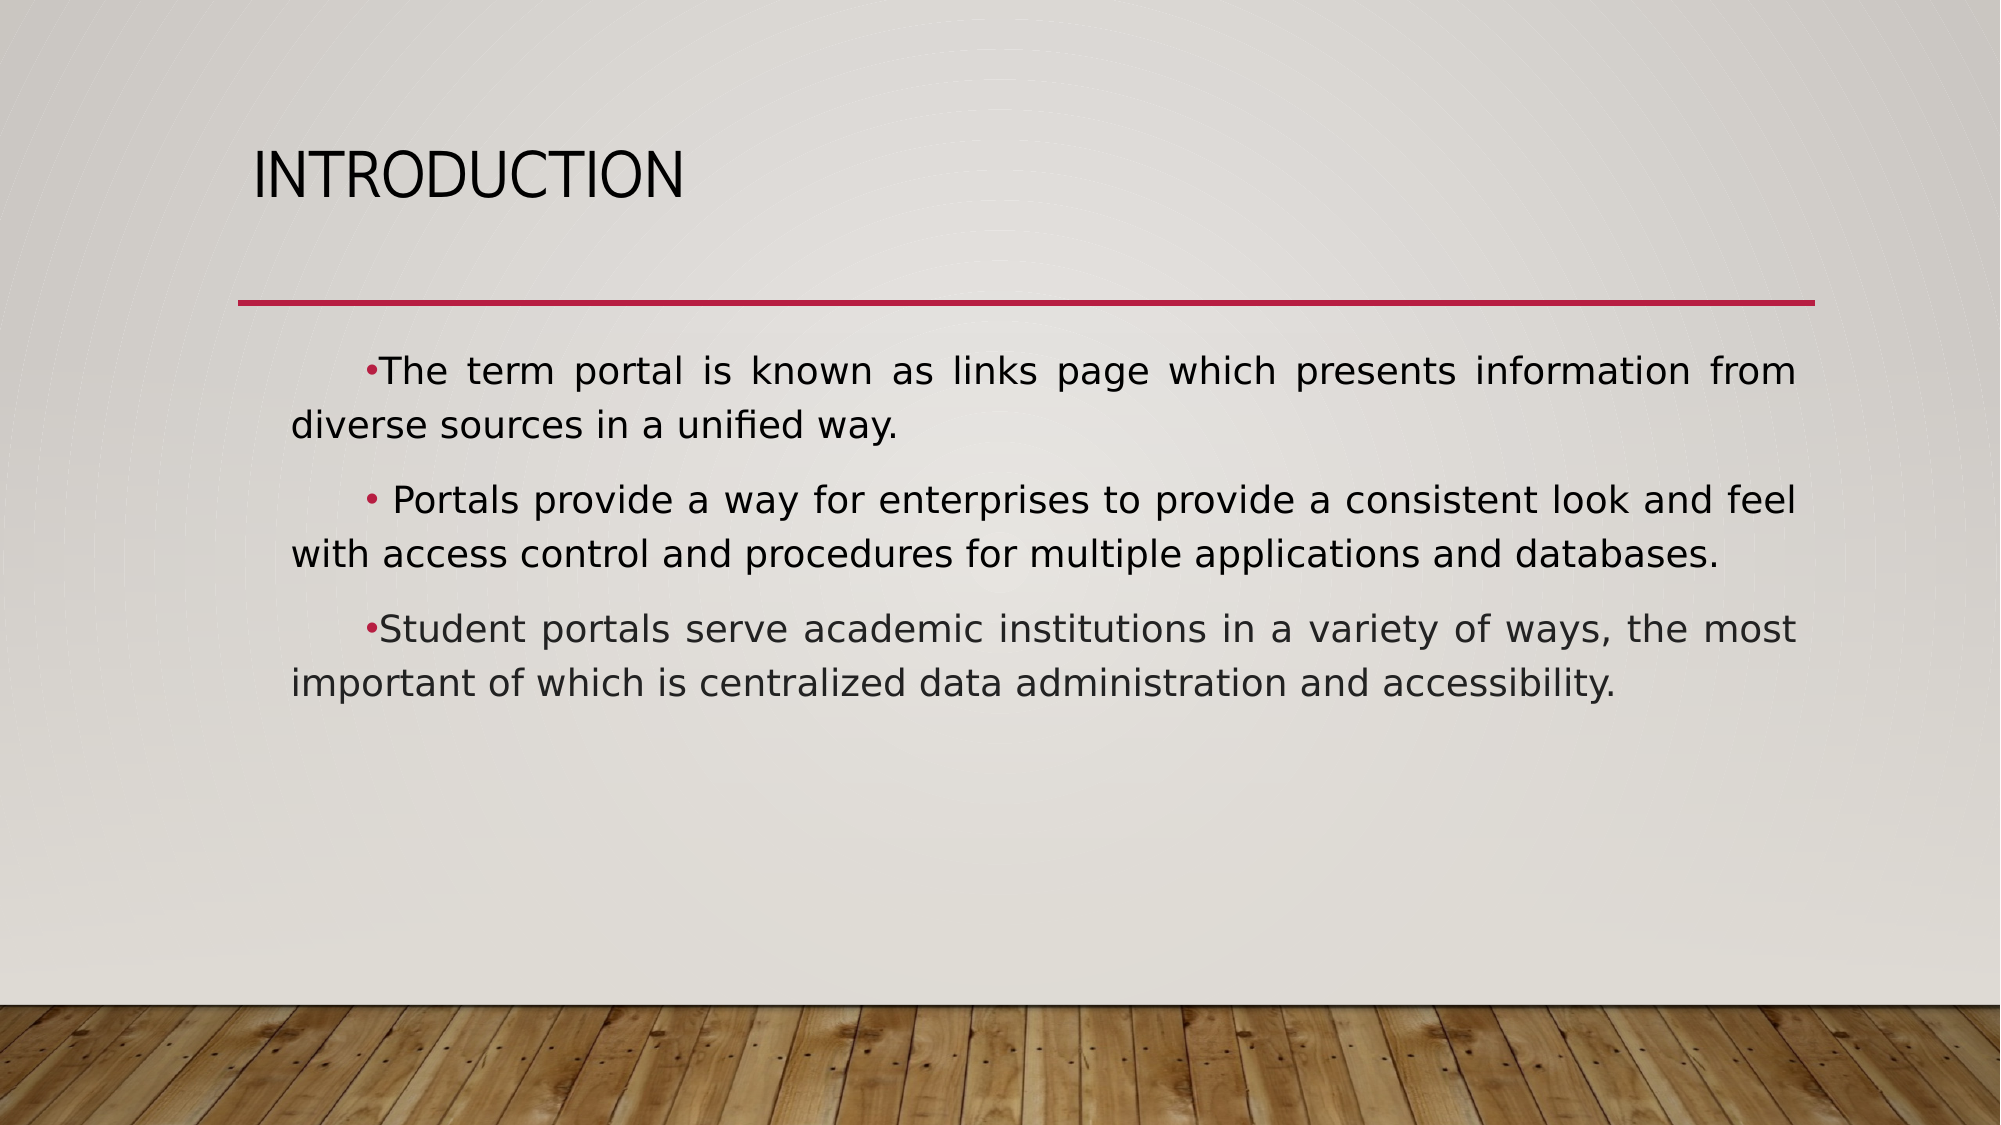

# introduction
The term portal is known as links page which presents information from diverse sources in a unified way.
 Portals provide a way for enterprises to provide a consistent look and feel with access control and procedures for multiple applications and databases.
Student portals serve academic institutions in a variety of ways, the most important of which is centralized data administration and accessibility.